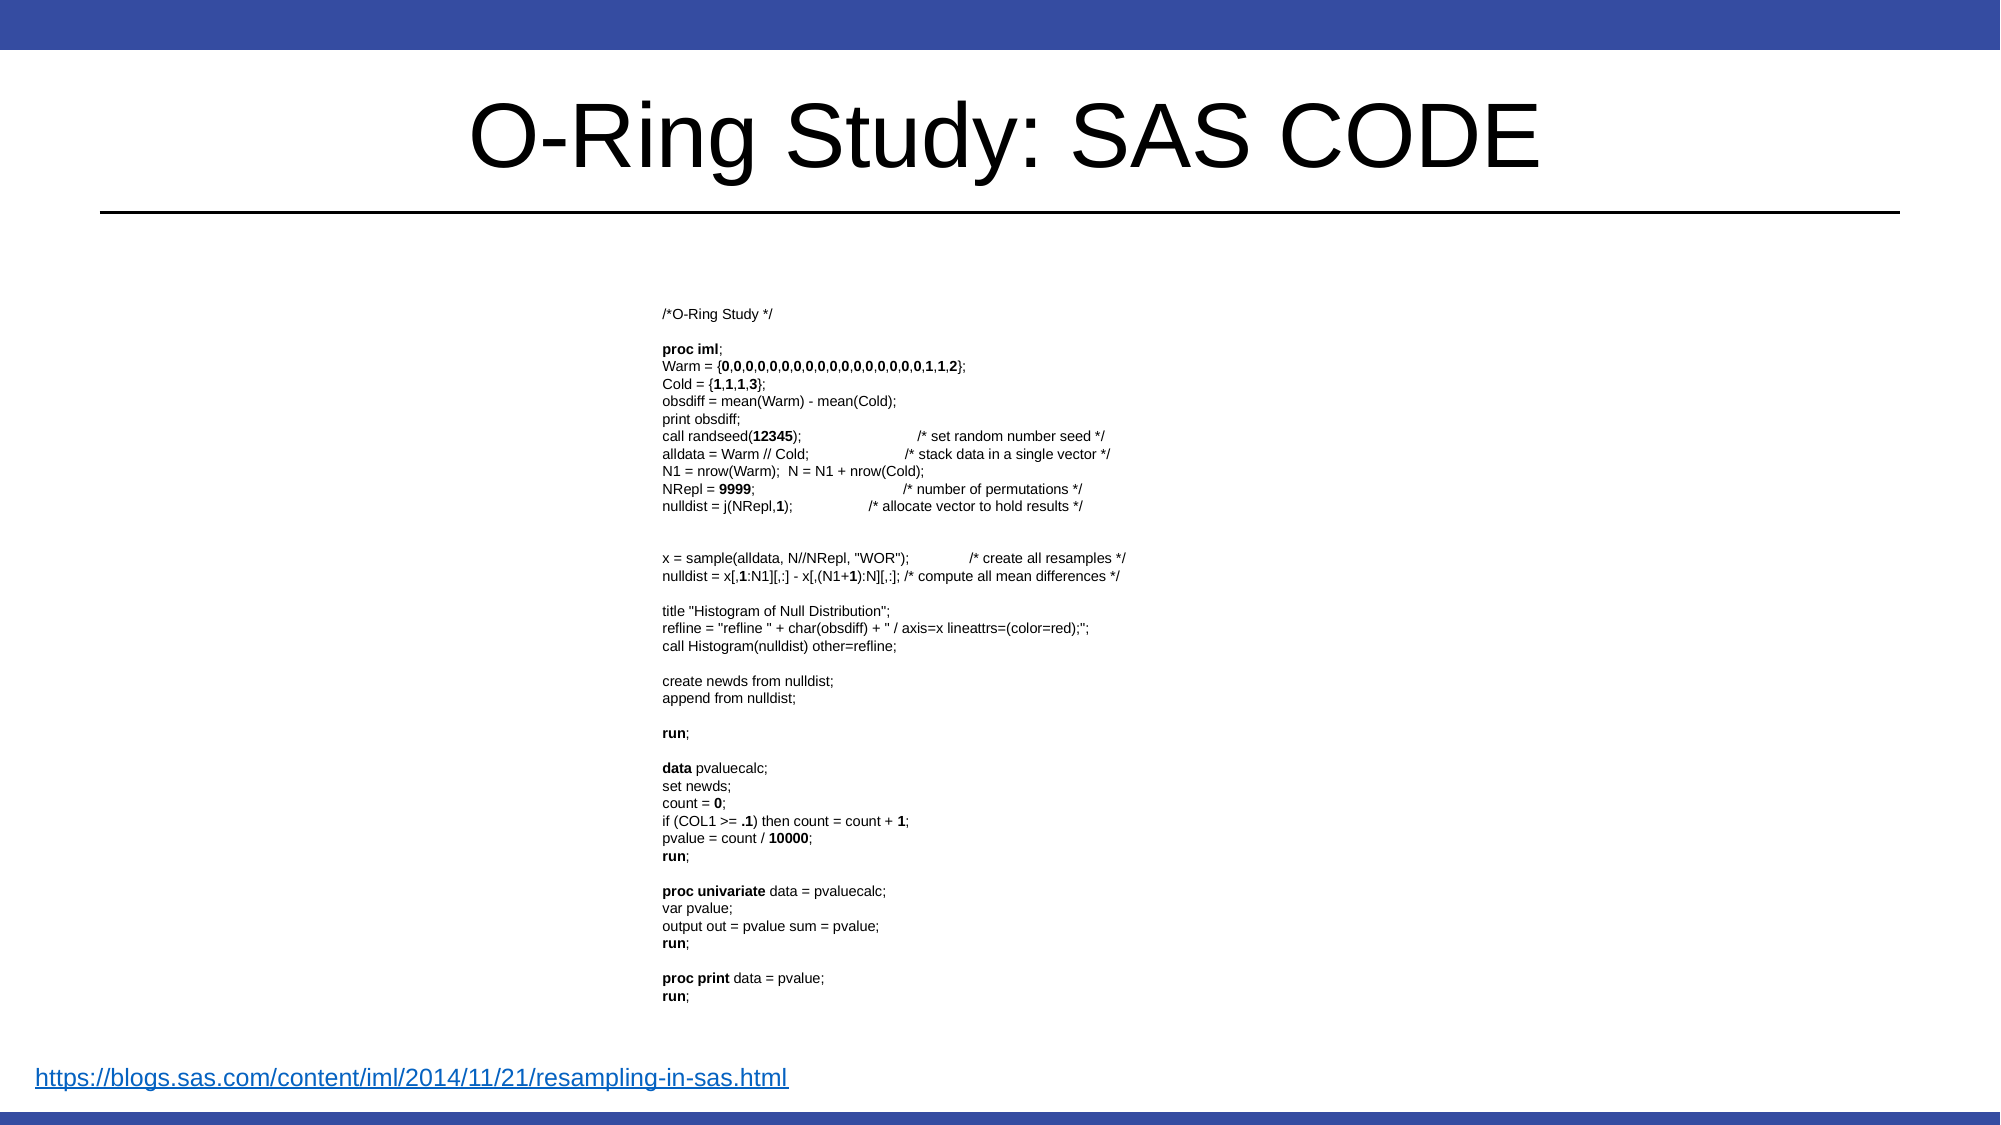

# O-Ring Study: SAS CODE

/*O-Ring Study */

proc iml;
Warm = {0,0,0,0,0,0,0,0,0,0,0,0,0,0,0,0,0,1,1,2};
Cold = {1,1,1,3};
obsdiff = mean(Warm) - mean(Cold);
print obsdiff;
call randseed(12345);                             /* set random number seed */
alldata = Warm // Cold;                        /* stack data in a single vector */
N1 = nrow(Warm);  N = N1 + nrow(Cold);
NRepl = 9999;                                     /* number of permutations */
nulldist = j(NRepl,1);                   /* allocate vector to hold results */

x = sample(alldata, N//NRepl, "WOR");               /* create all resamples */
nulldist = x[,1:N1][,:] - x[,(N1+1):N][,:]; /* compute all mean differences */

title "Histogram of Null Distribution";
refline = "refline " + char(obsdiff) + " / axis=x lineattrs=(color=red);";
call Histogram(nulldist) other=refline;

create newds from nulldist;
append from nulldist;

run;
data pvaluecalc;
set newds;
count = 0;
if (COL1 >= .1) then count = count + 1;
pvalue = count / 10000;
run;

proc univariate data = pvaluecalc;
var pvalue;
output out = pvalue sum = pvalue;
run;

proc print data = pvalue;
run;

https://blogs.sas.com/content/iml/2014/11/21/resampling-in-sas.html